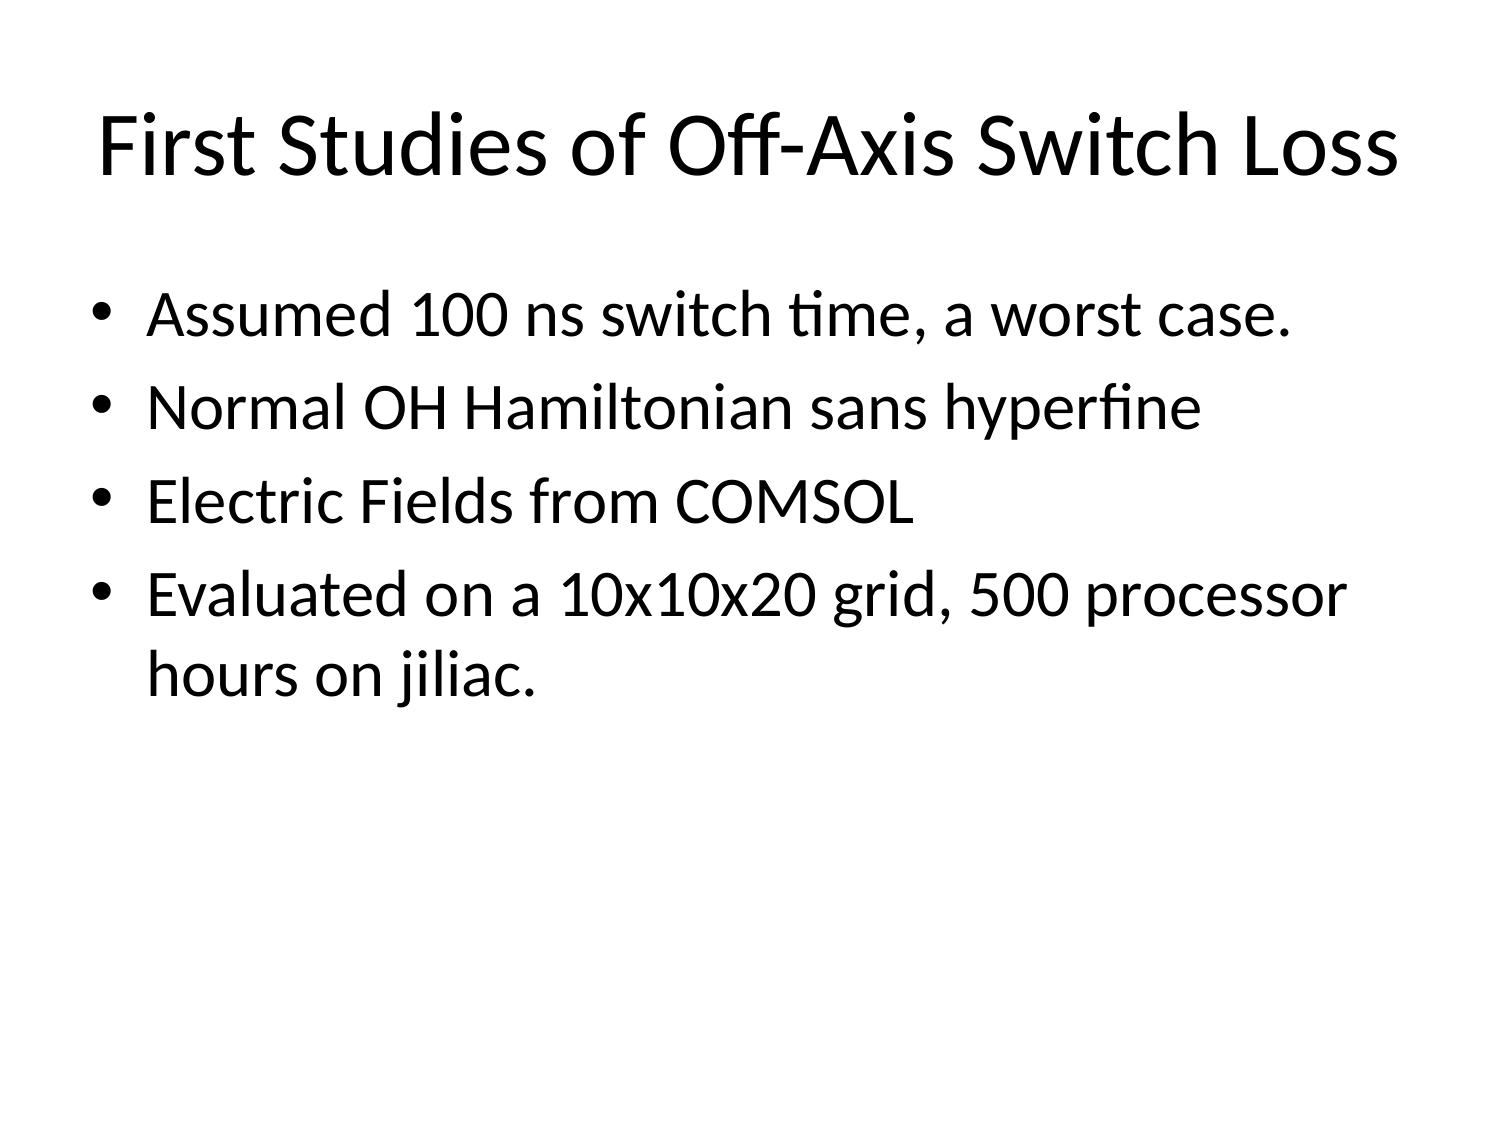

# First Studies of Off-Axis Switch Loss
Assumed 100 ns switch time, a worst case.
Normal OH Hamiltonian sans hyperfine
Electric Fields from COMSOL
Evaluated on a 10x10x20 grid, 500 processor hours on jiliac.